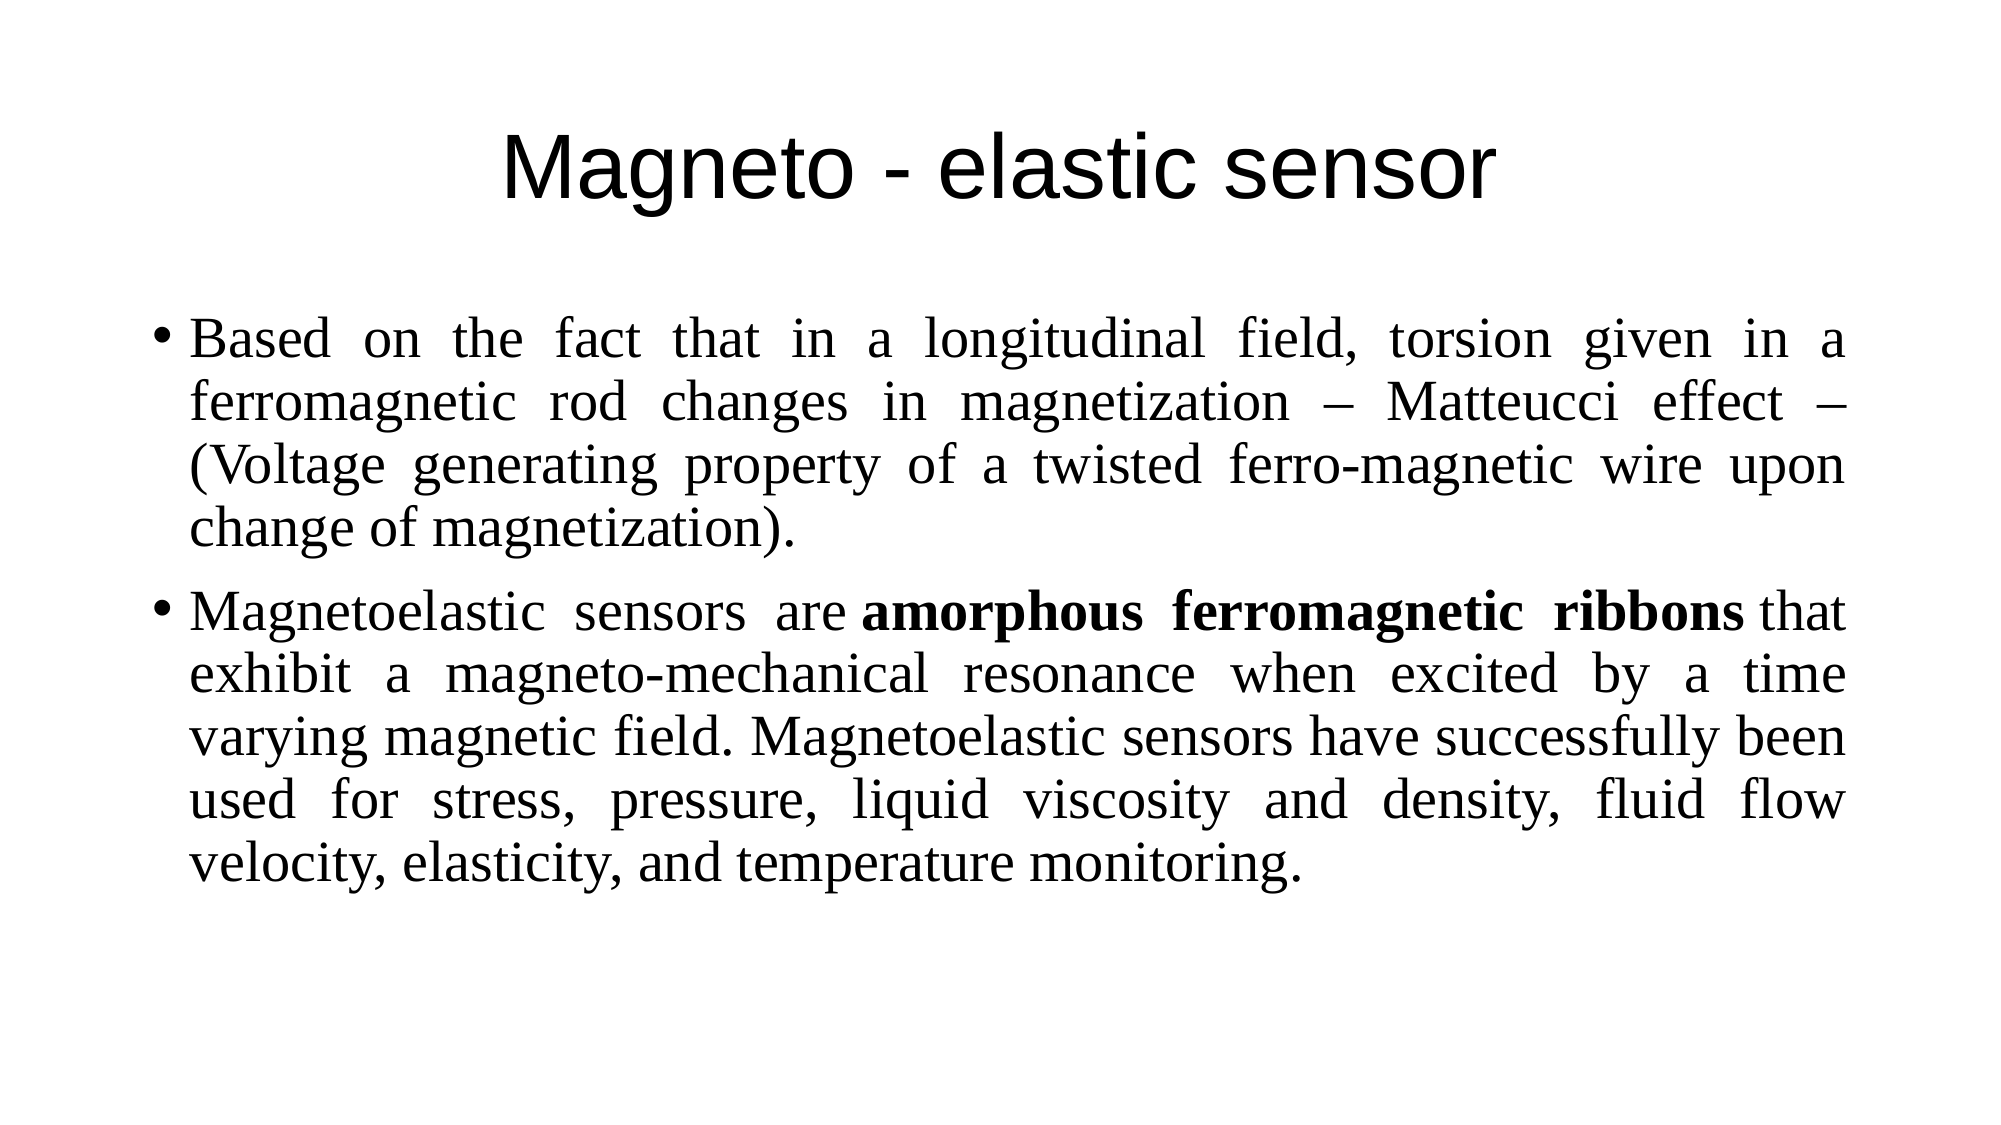

# Magneto - elastic sensor
Based on the fact that in a longitudinal field, torsion given in a ferromagnetic rod changes in magnetization – Matteucci effect –(Voltage generating property of a twisted ferro-magnetic wire upon change of magnetization).
Magnetoelastic sensors are amorphous ferromagnetic ribbons that exhibit a magneto-mechanical resonance when excited by a time varying magnetic field. Magnetoelastic sensors have successfully been used for stress, pressure, liquid viscosity and density, fluid flow velocity, elasticity, and temperature monitoring.